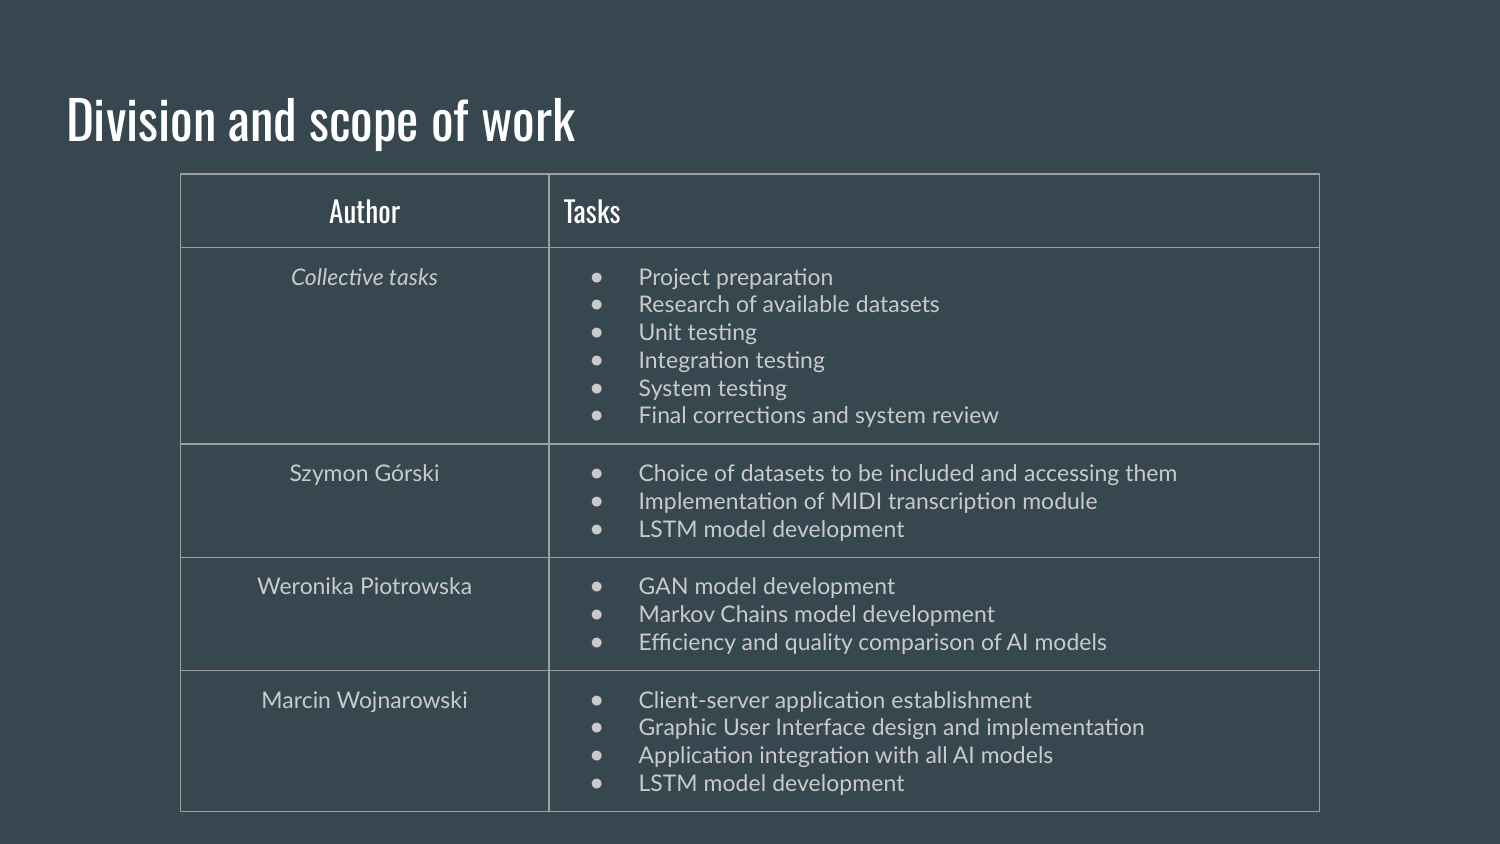

# Division and scope of work
| Author | Tasks |
| --- | --- |
| Collective tasks | Project preparation Research of available datasets Unit testing Integration testing System testing Final corrections and system review |
| Szymon Górski | Choice of datasets to be included and accessing them Implementation of MIDI transcription module LSTM model development |
| Weronika Piotrowska | GAN model development Markov Chains model development Efficiency and quality comparison of AI models |
| Marcin Wojnarowski | Client-server application establishment Graphic User Interface design and implementation Application integration with all AI models LSTM model development |